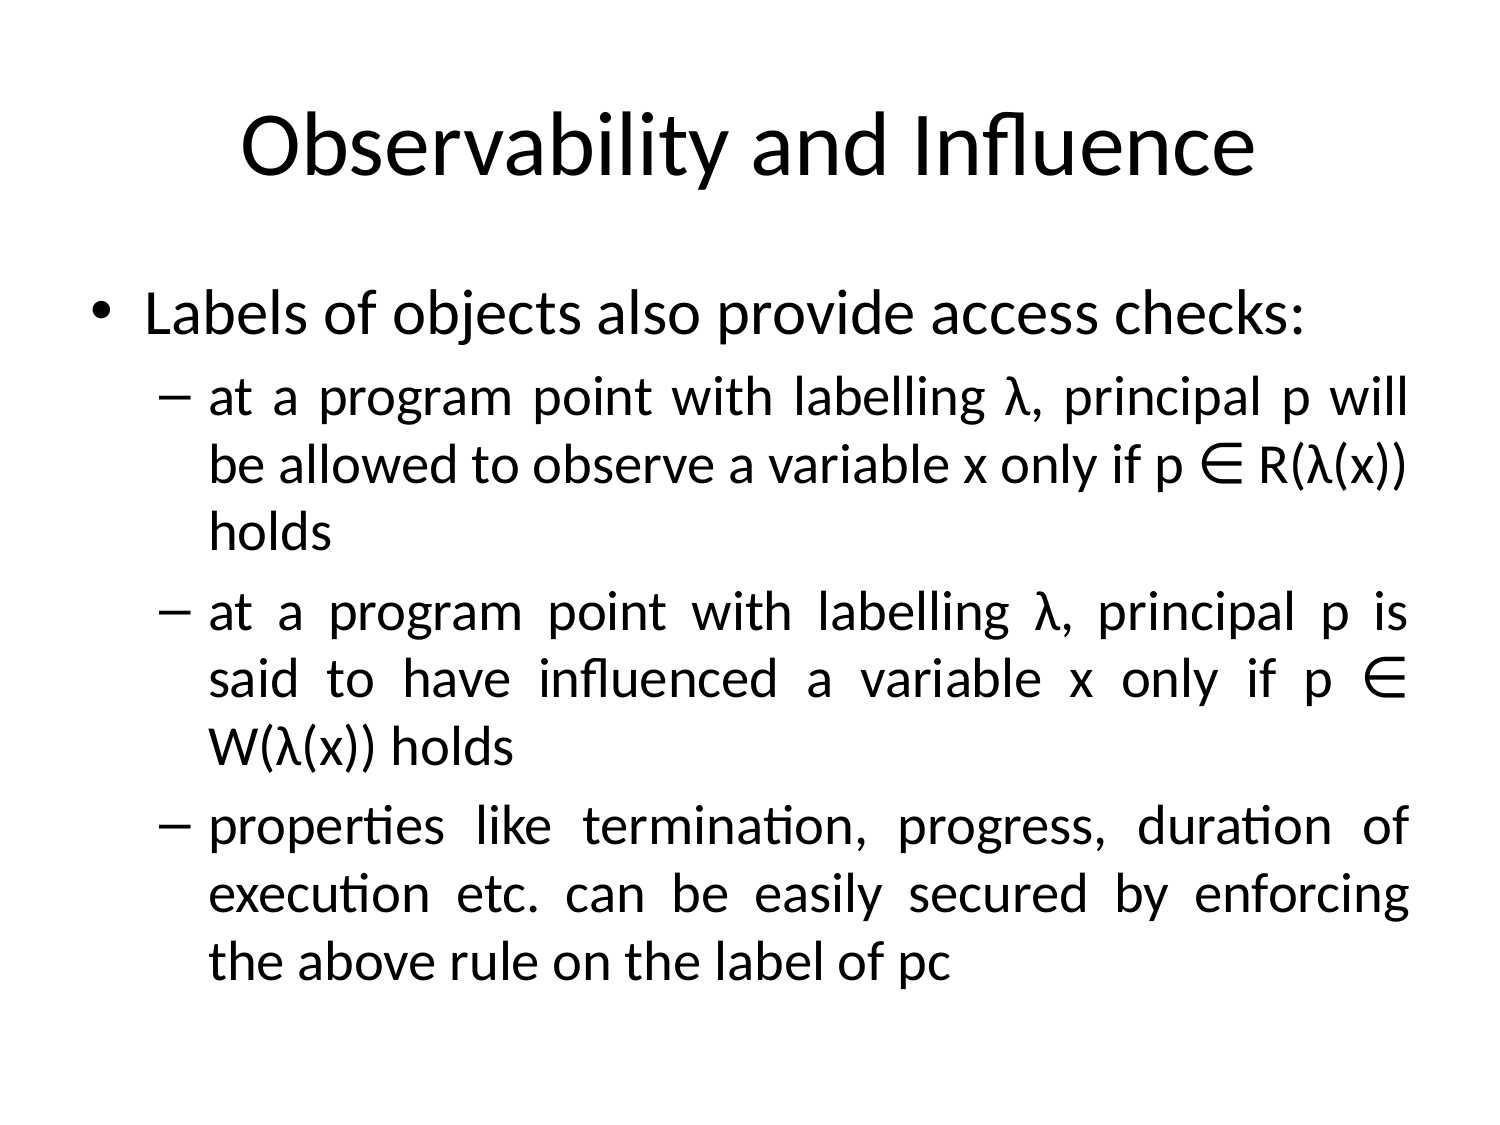

# Observability and Influence
Labels of objects also provide access checks:
at a program point with labelling λ, principal p will be allowed to observe a variable x only if p ∈ R(λ(x)) holds
at a program point with labelling λ, principal p is said to have influenced a variable x only if p ∈ W(λ(x)) holds
properties like termination, progress, duration of execution etc. can be easily secured by enforcing the above rule on the label of pc